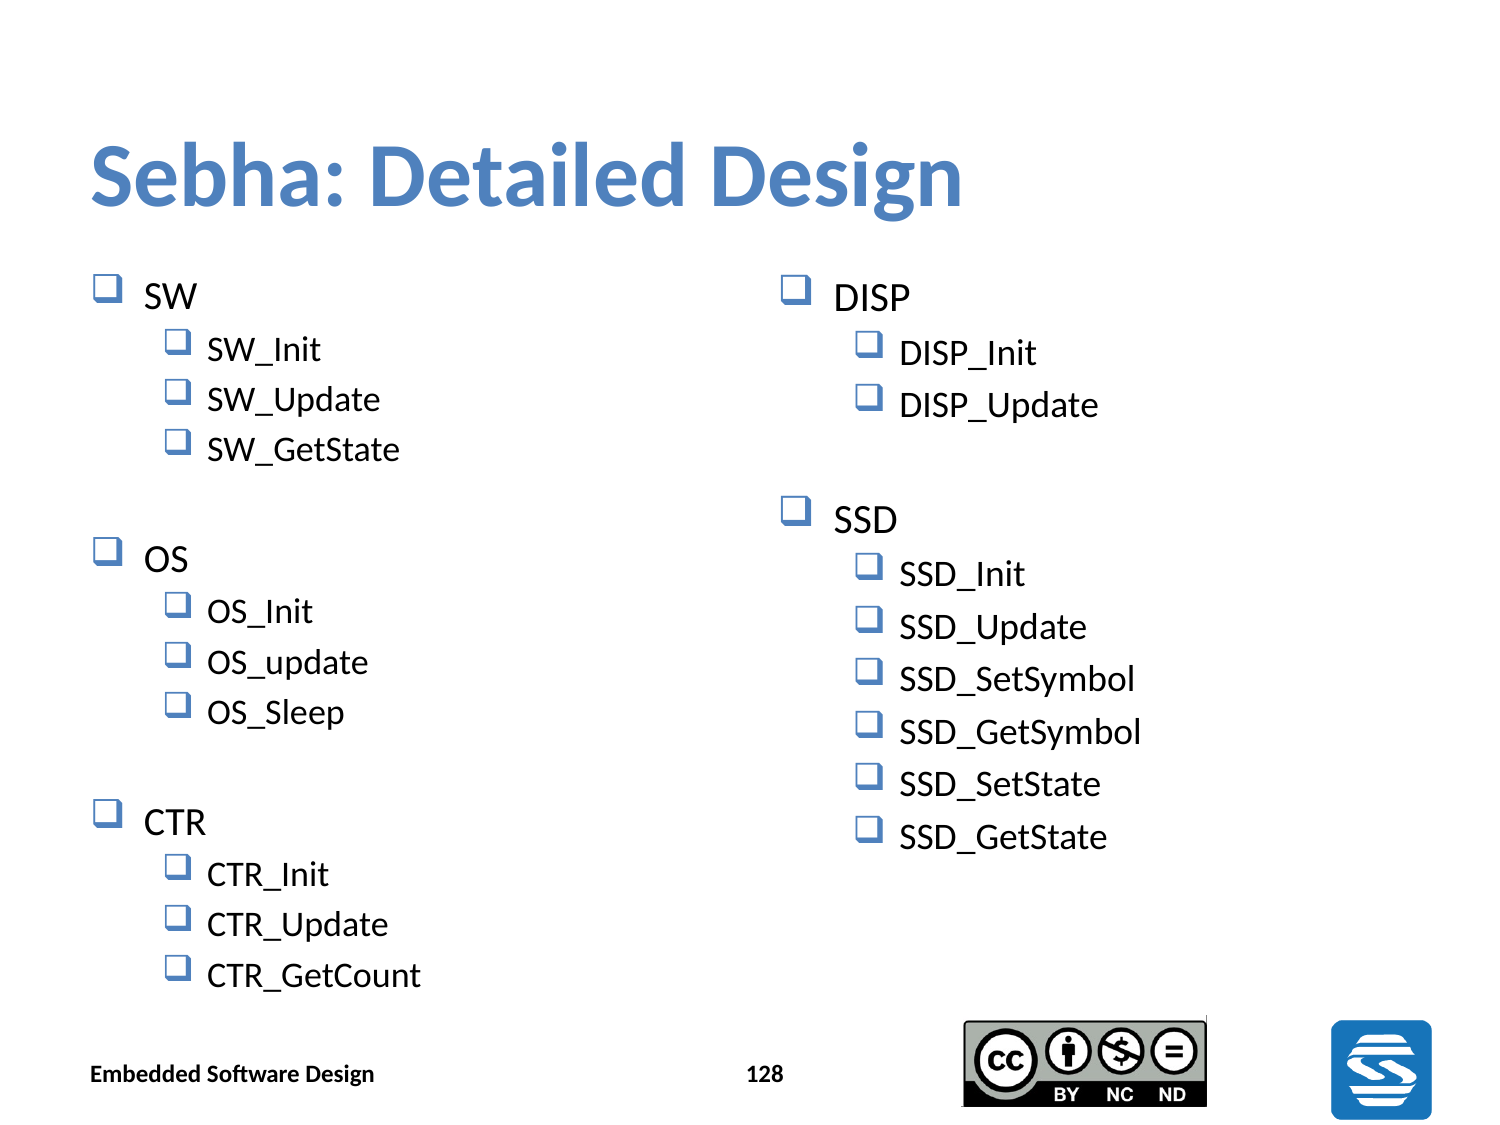

# Sebha: Detailed Design
SW
SW_Init
SW_Update
SW_GetState

OS
OS_Init
OS_update
OS_Sleep

CTR
CTR_Init
CTR_Update
CTR_GetCount

DISP
DISP_Init
DISP_Update

SSD
SSD_Init
SSD_Update
SSD_SetSymbol
SSD_GetSymbol
SSD_SetState
SSD_GetState
Embedded Software Design
128